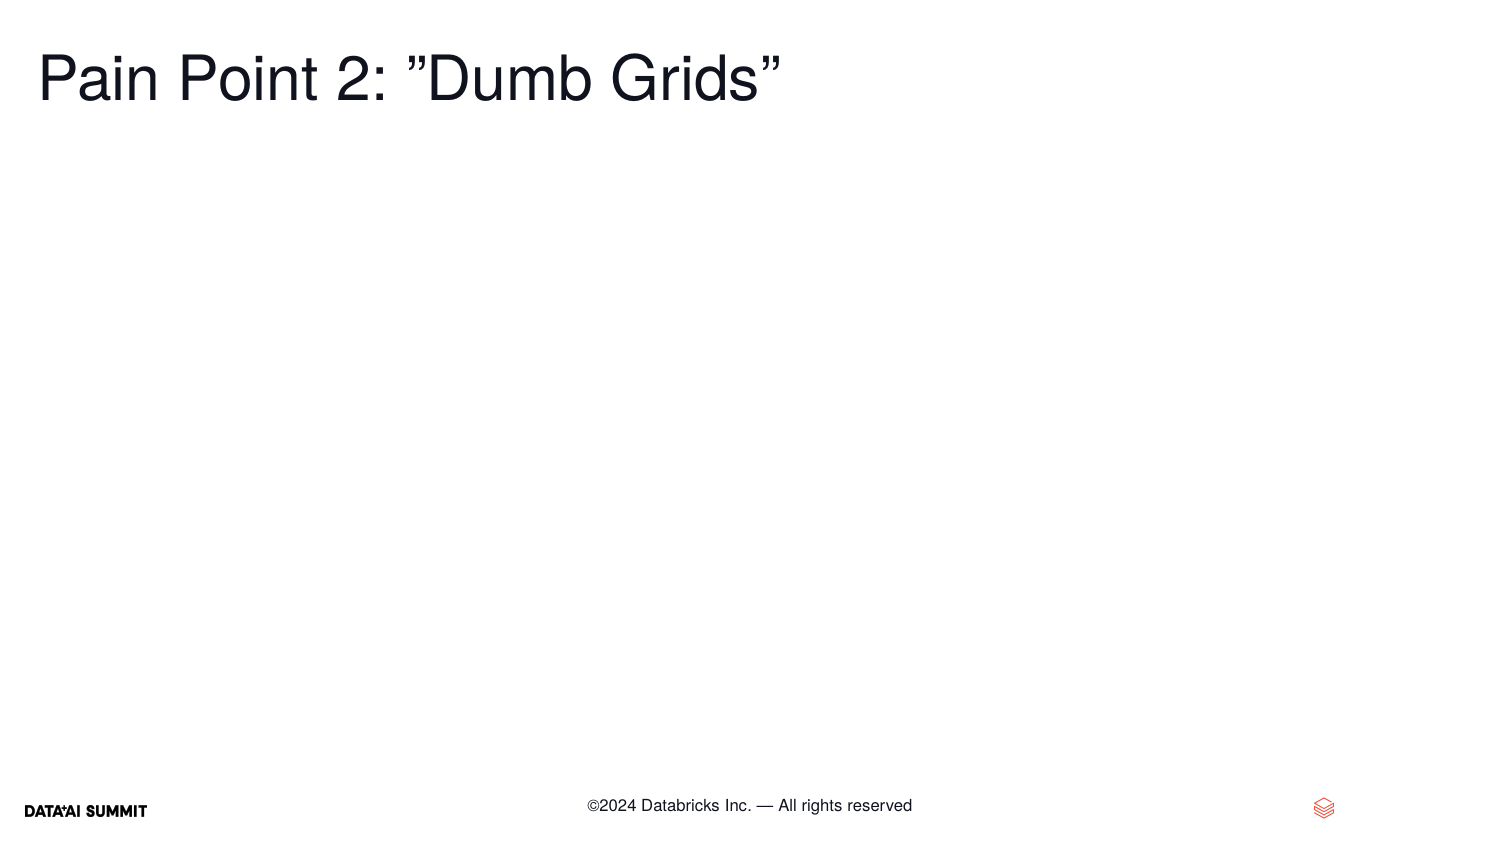

# Pain Point 2: ”Dumb Grids”

10